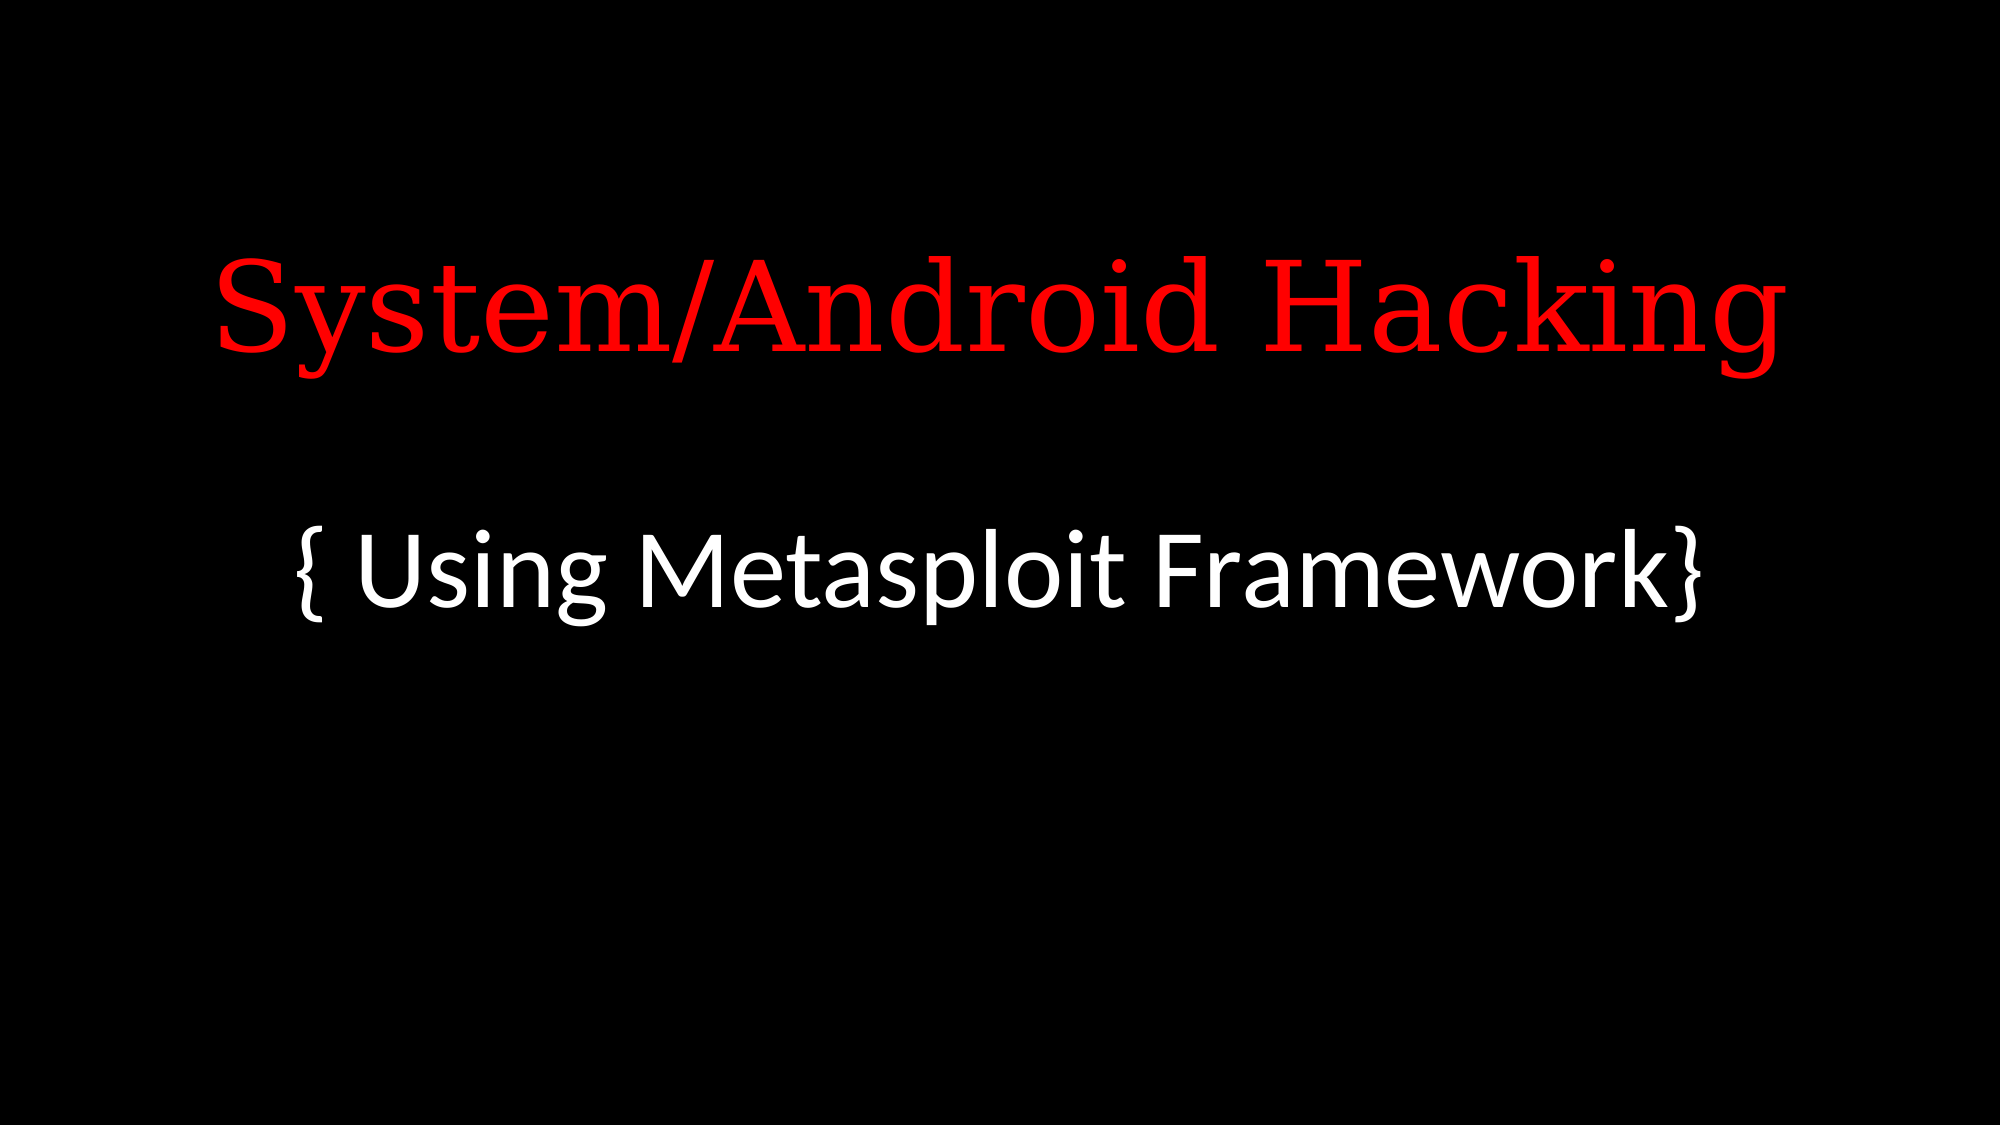

# System/Android Hacking
{ Using Metasploit Framework}